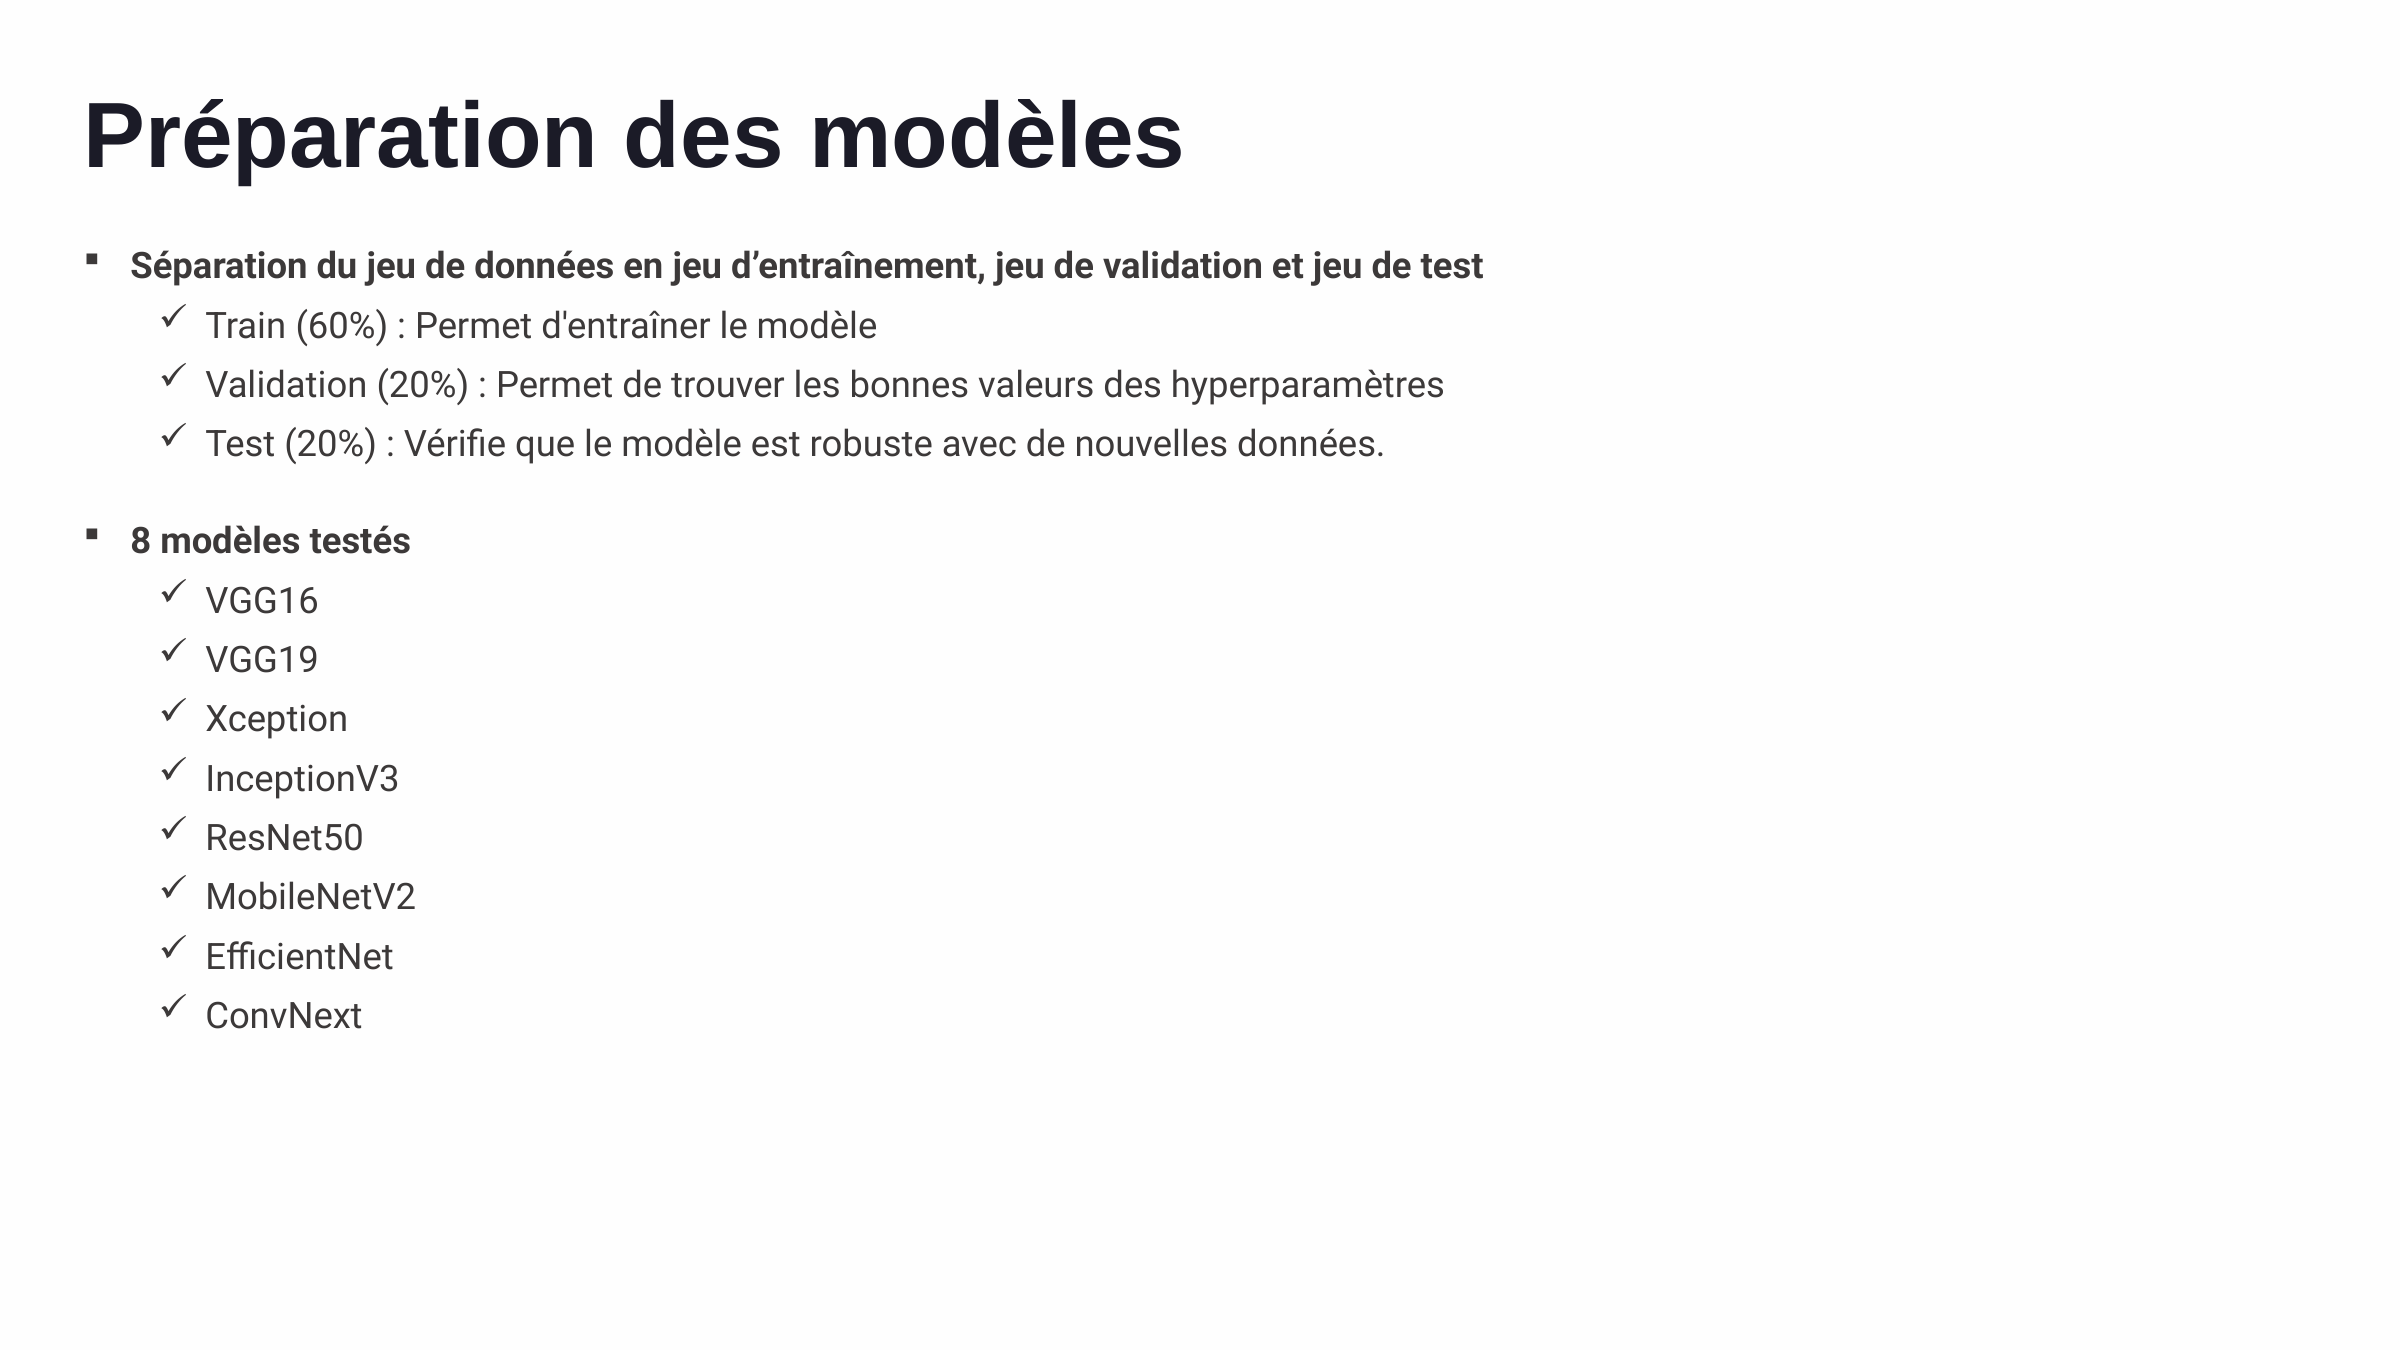

Préparation des modèles
Séparation du jeu de données en jeu d’entraînement, jeu de validation et jeu de test
Train (60%) : Permet d'entraîner le modèle
Validation (20%) : Permet de trouver les bonnes valeurs des hyperparamètres
Test (20%) : Vérifie que le modèle est robuste avec de nouvelles données.
8 modèles testés
VGG16
VGG19
Xception
InceptionV3
ResNet50
MobileNetV2
EfficientNet
ConvNext